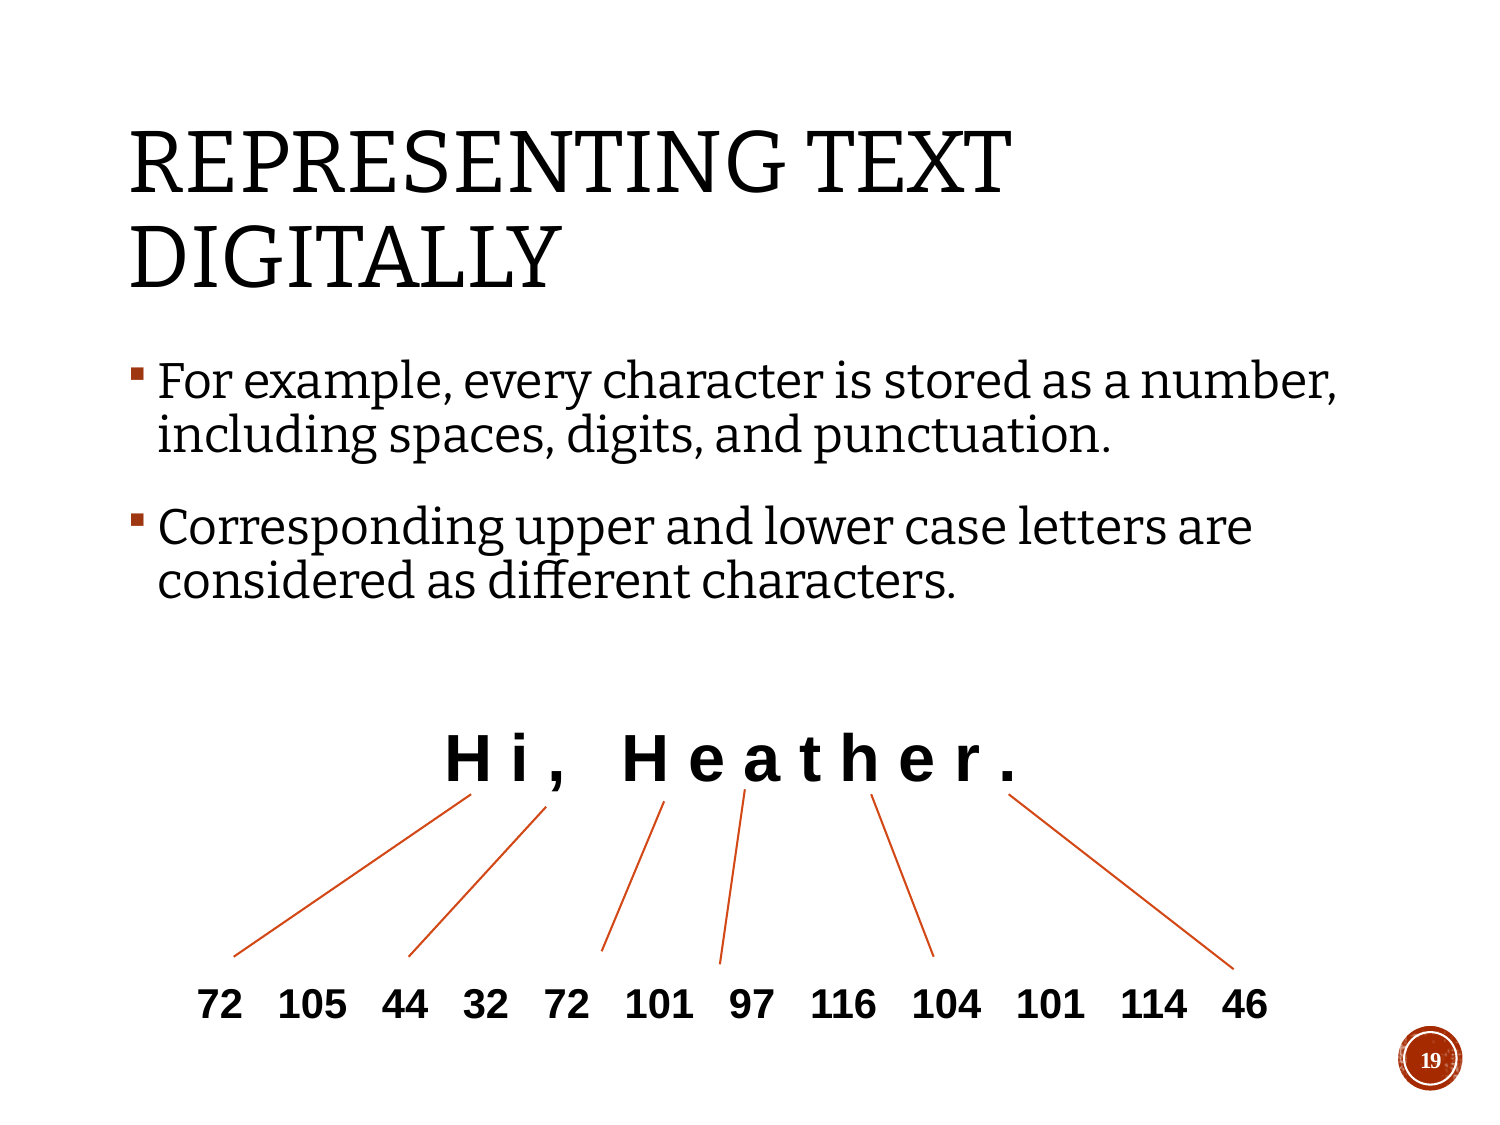

# Representing Text Digitally
For example, every character is stored as a number, including spaces, digits, and punctuation.
Corresponding upper and lower case letters are considered as different characters.
H i ,   H e a t h e r .

72   105   44   32   72   101   97   116   104   101   114   46
19